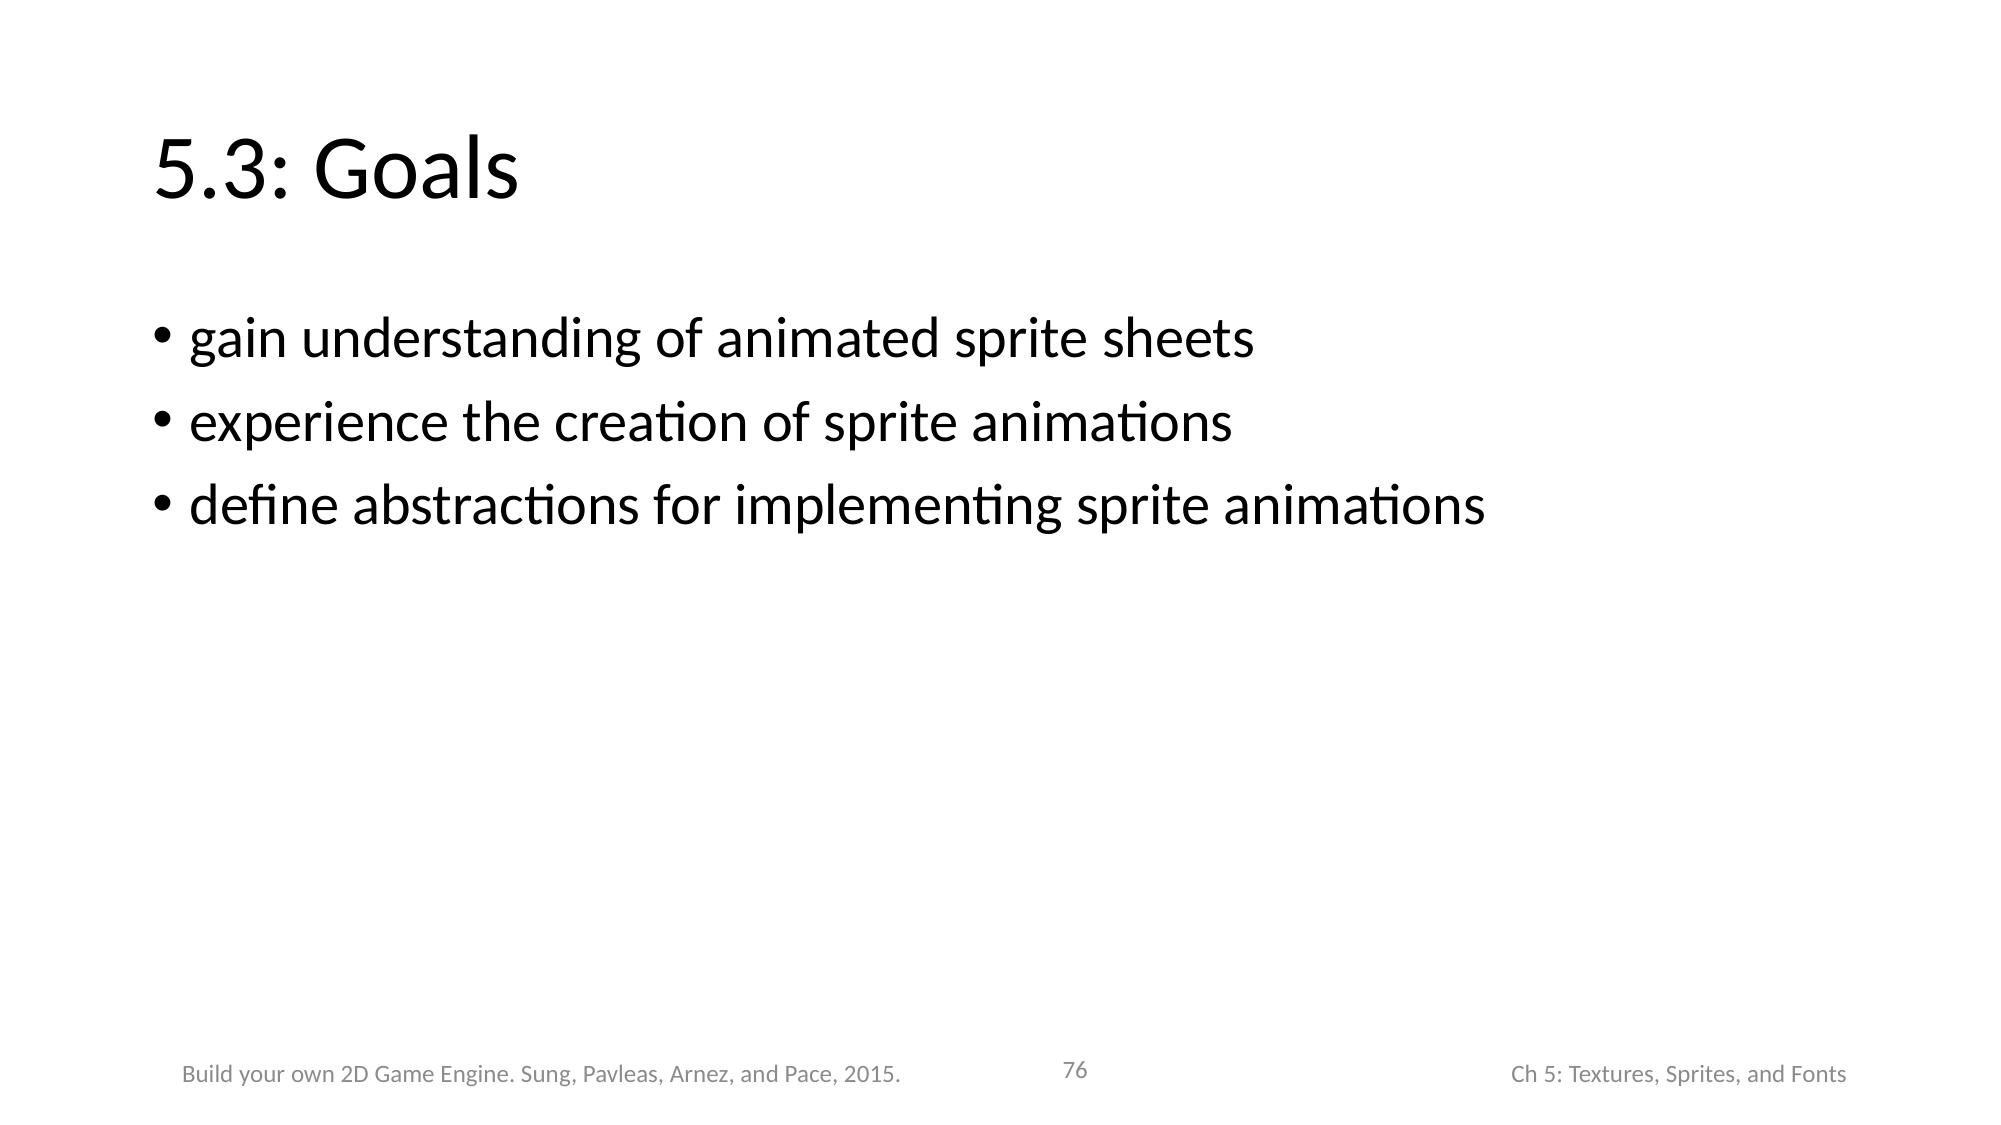

# 5.3: Goals
gain understanding of animated sprite sheets
experience the creation of sprite animations
define abstractions for implementing sprite animations